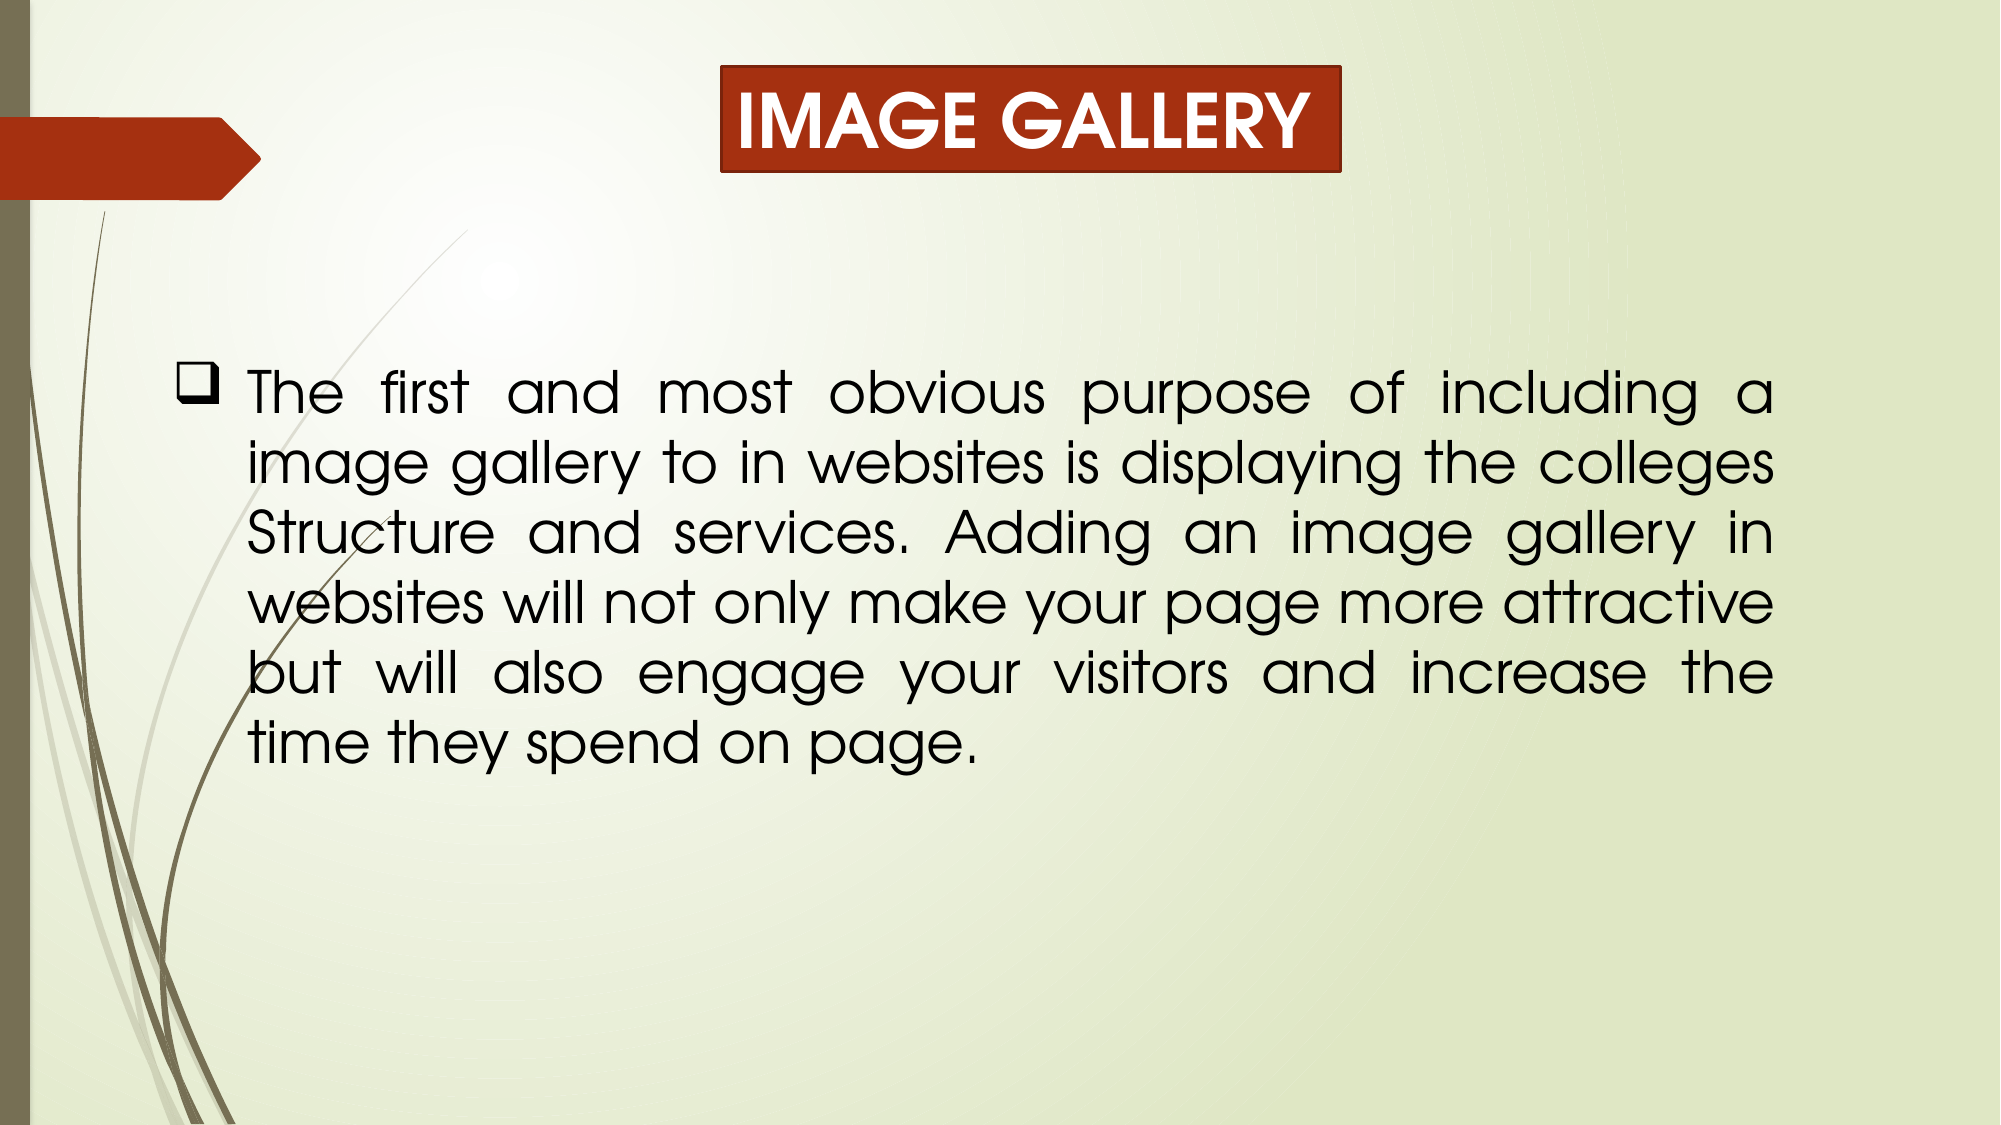

IMAGE GALLERY
The first and most obvious purpose of including a image gallery to in websites is displaying the colleges Structure and services. Adding an image gallery in websites will not only make your page more attractive but will also engage your visitors and increase the time they spend on page.